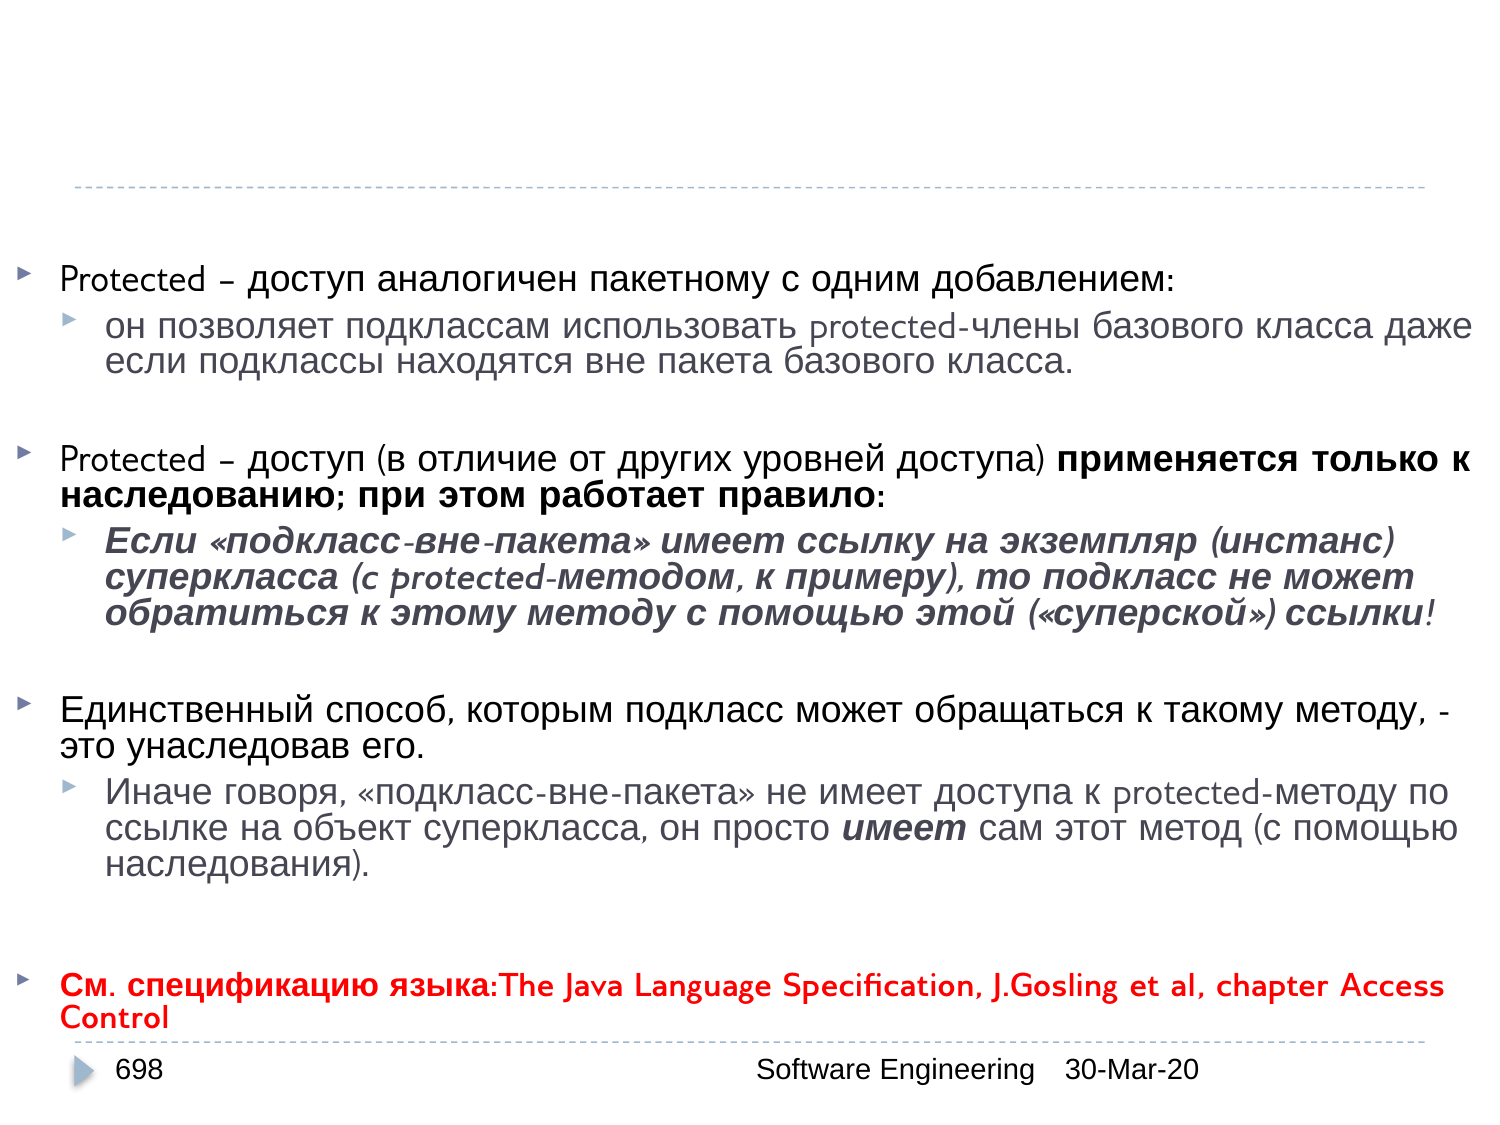

Protected – доступ аналогичен пакетному с одним добавлением:
он позволяет подклассам использовать protected-члены базового класса даже если подклассы находятся вне пакета базового класса.

Protected – доступ (в отличие от других уровней доступа) применяется только к наследованию; при этом работает правило:
Если «подкласс-вне-пакета» имеет ссылку на экземпляр (инстанс) суперкласса (c protected-методом, к примеру), то подкласс не может обратиться к этому методу с помощью этой («суперской») ссылки!

Единственный способ, которым подкласс может обращаться к такому методу, - это унаследовав его.
Иначе говоря, «подкласс-вне-пакета» не имеет доступа к protected-методу по ссылке на объект суперкласса, он просто имеет сам этот метод (с помощью наследования).

См. спецификацию языка:The Java Language Specification, J.Gosling et al, chapter Access Control

698
Software Engineering
30-Mar-20